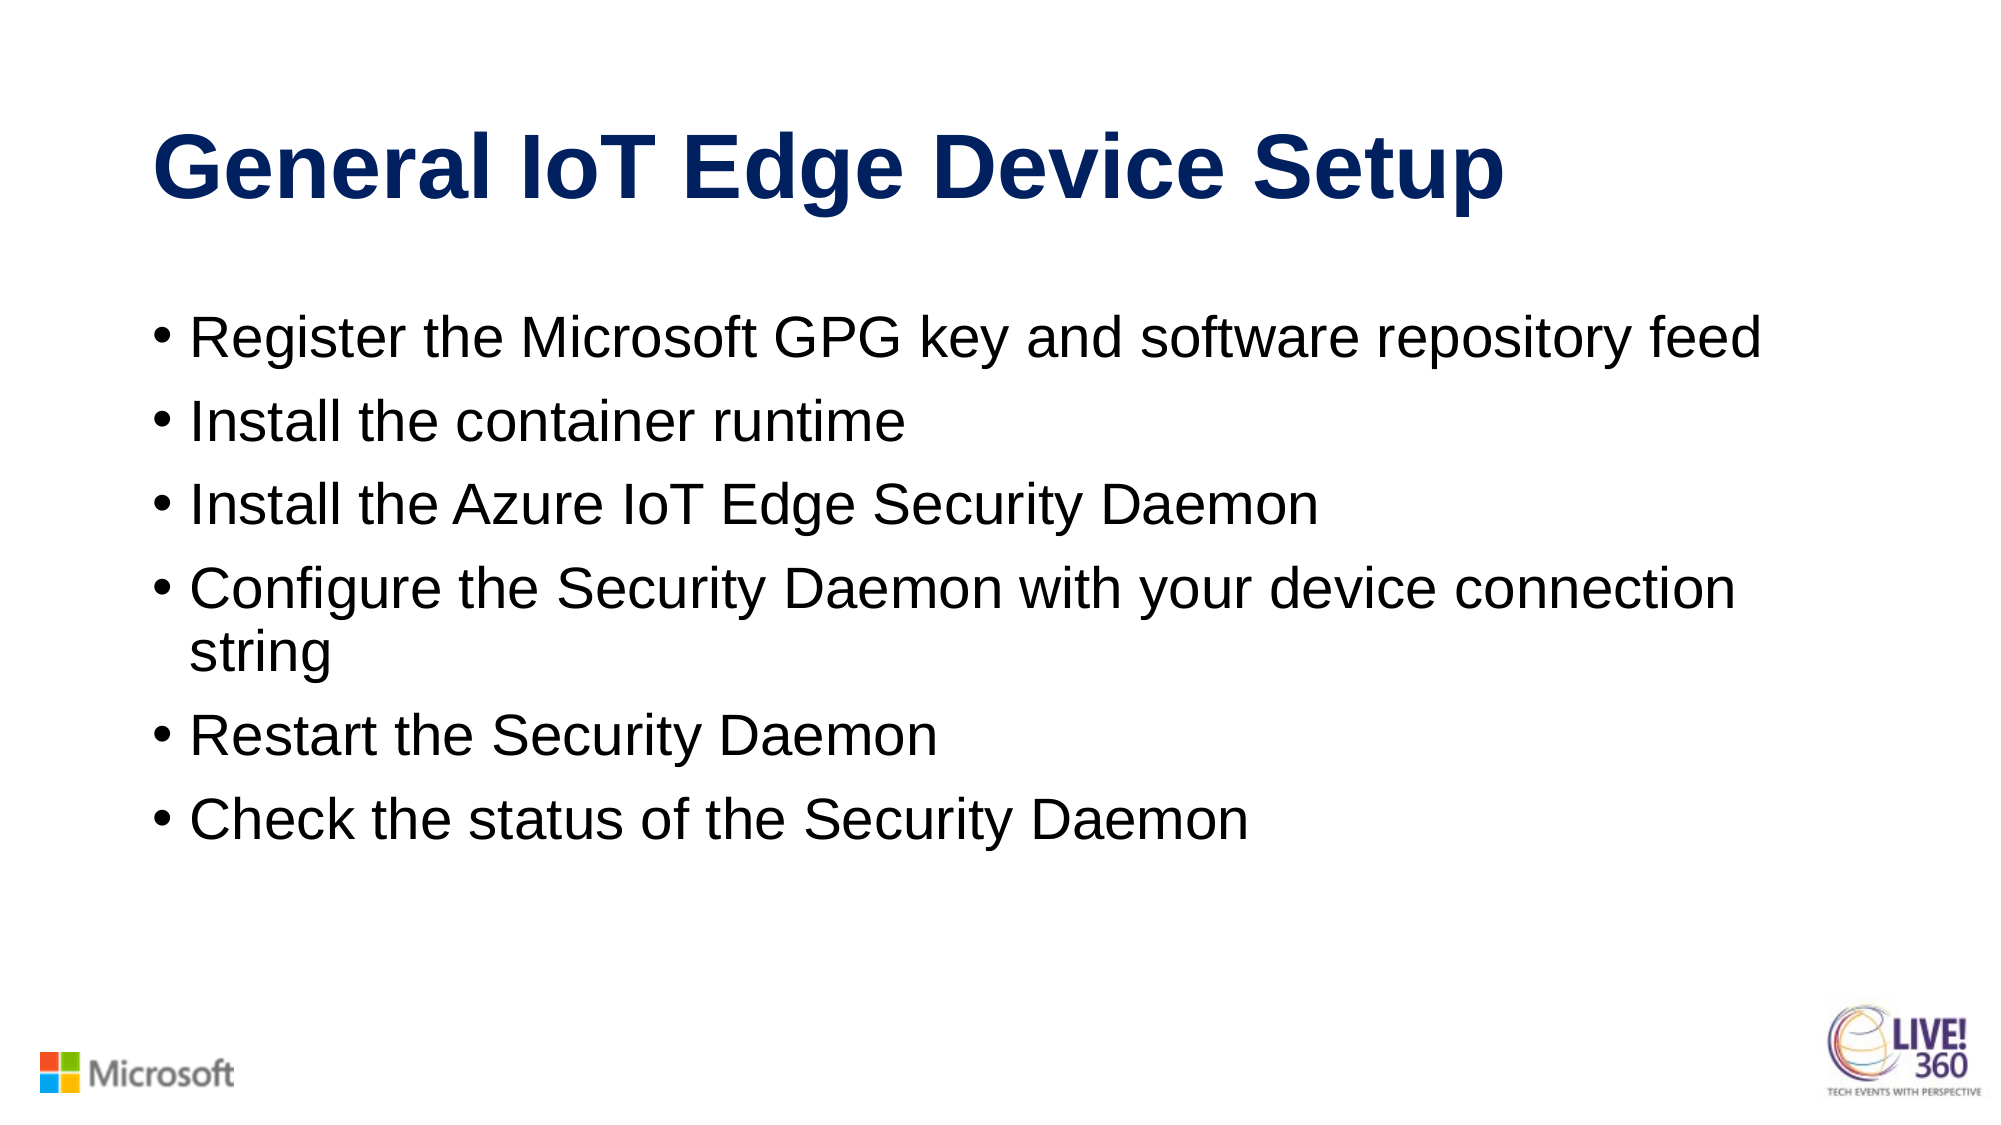

# General IoT Edge Device Setup
Register the Microsoft GPG key and software repository feed
Install the container runtime
Install the Azure IoT Edge Security Daemon
Configure the Security Daemon with your device connection string
Restart the Security Daemon
Check the status of the Security Daemon